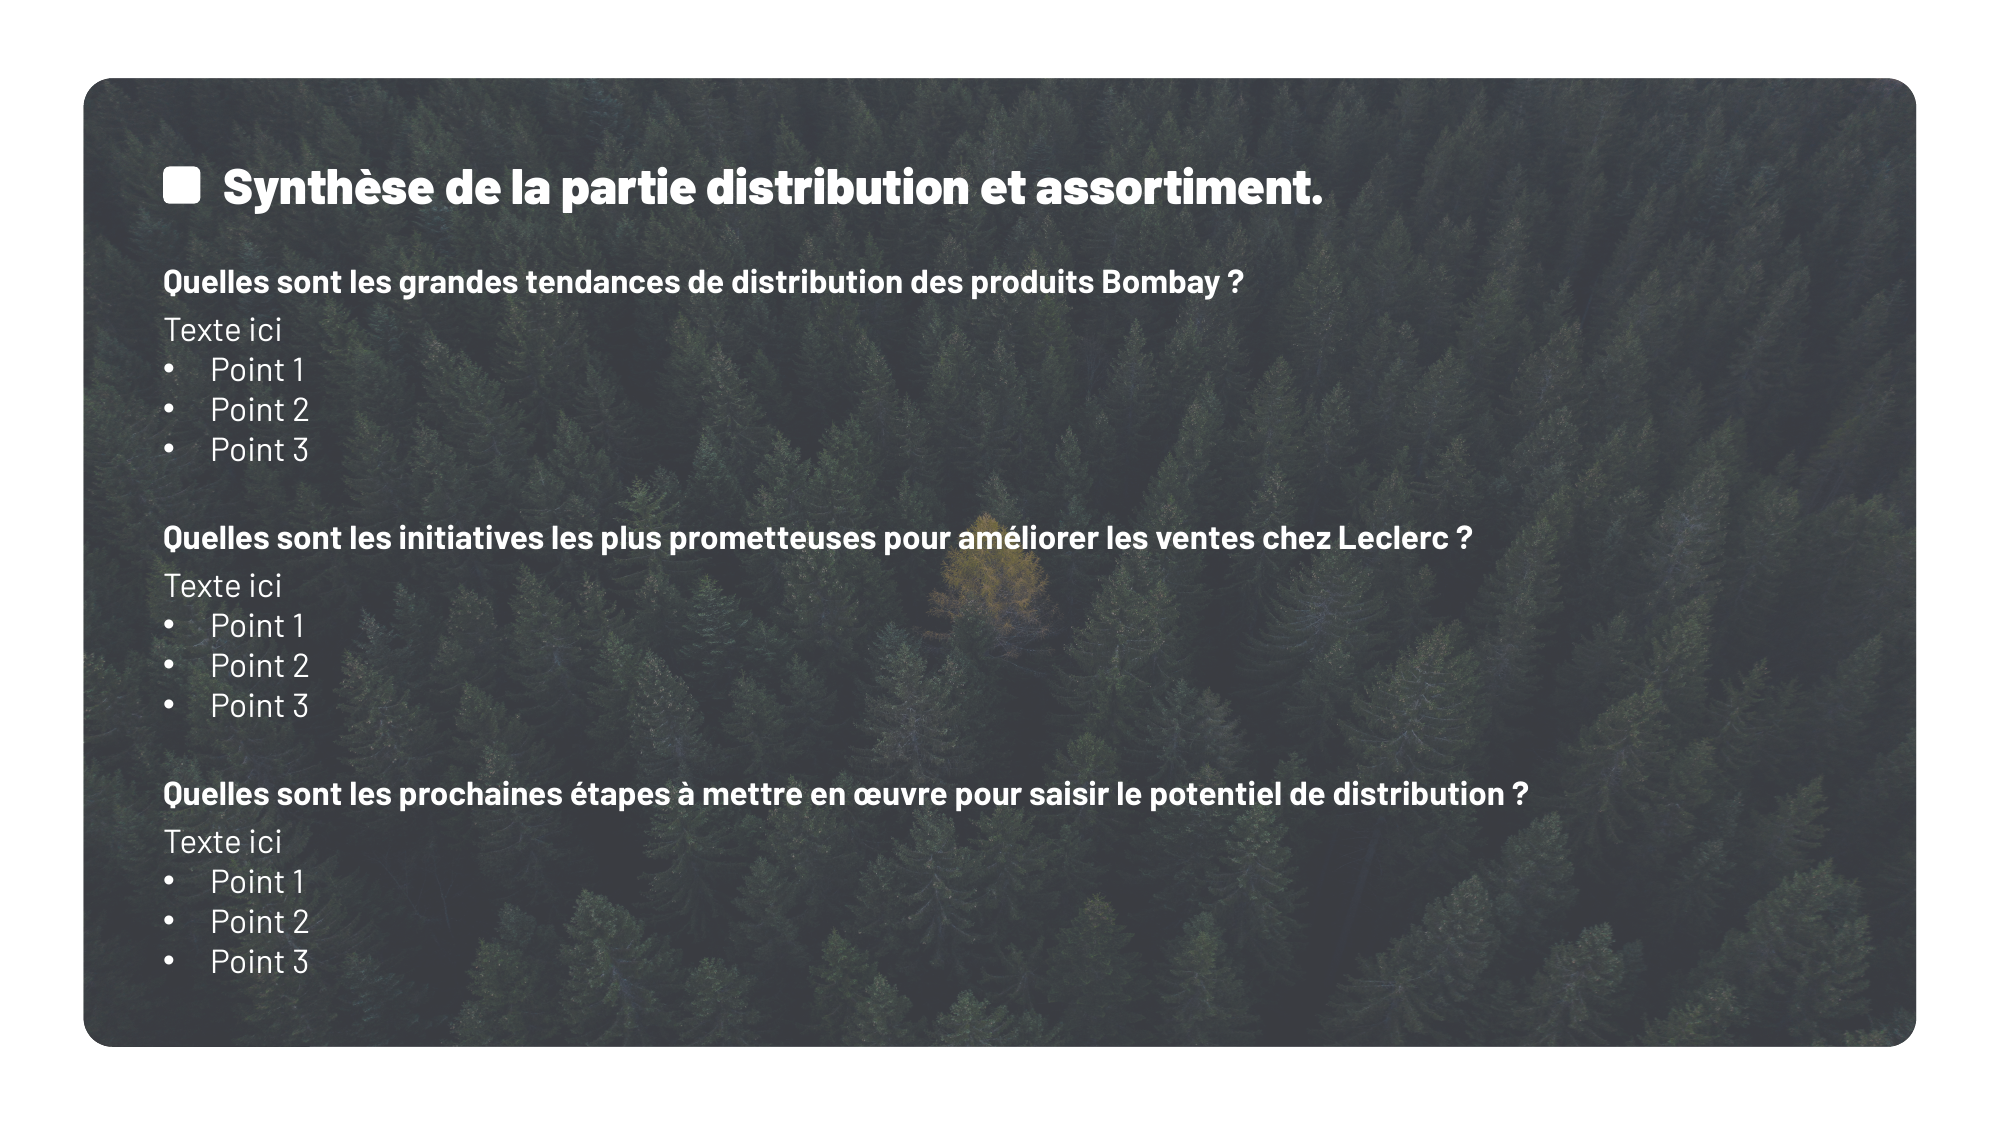

Synthèse de la partie distribution et assortiment.

Quelles sont les grandes tendances de distribution des produits Bombay ?
Texte ici
Point 1
Point 2
Point 3

Quelles sont les initiatives les plus prometteuses pour améliorer les ventes chez Leclerc ?
Texte ici
Point 1
Point 2
Point 3

Quelles sont les prochaines étapes à mettre en œuvre pour saisir le potentiel de distribution ?
Texte ici
Point 1
Point 2
Point 3